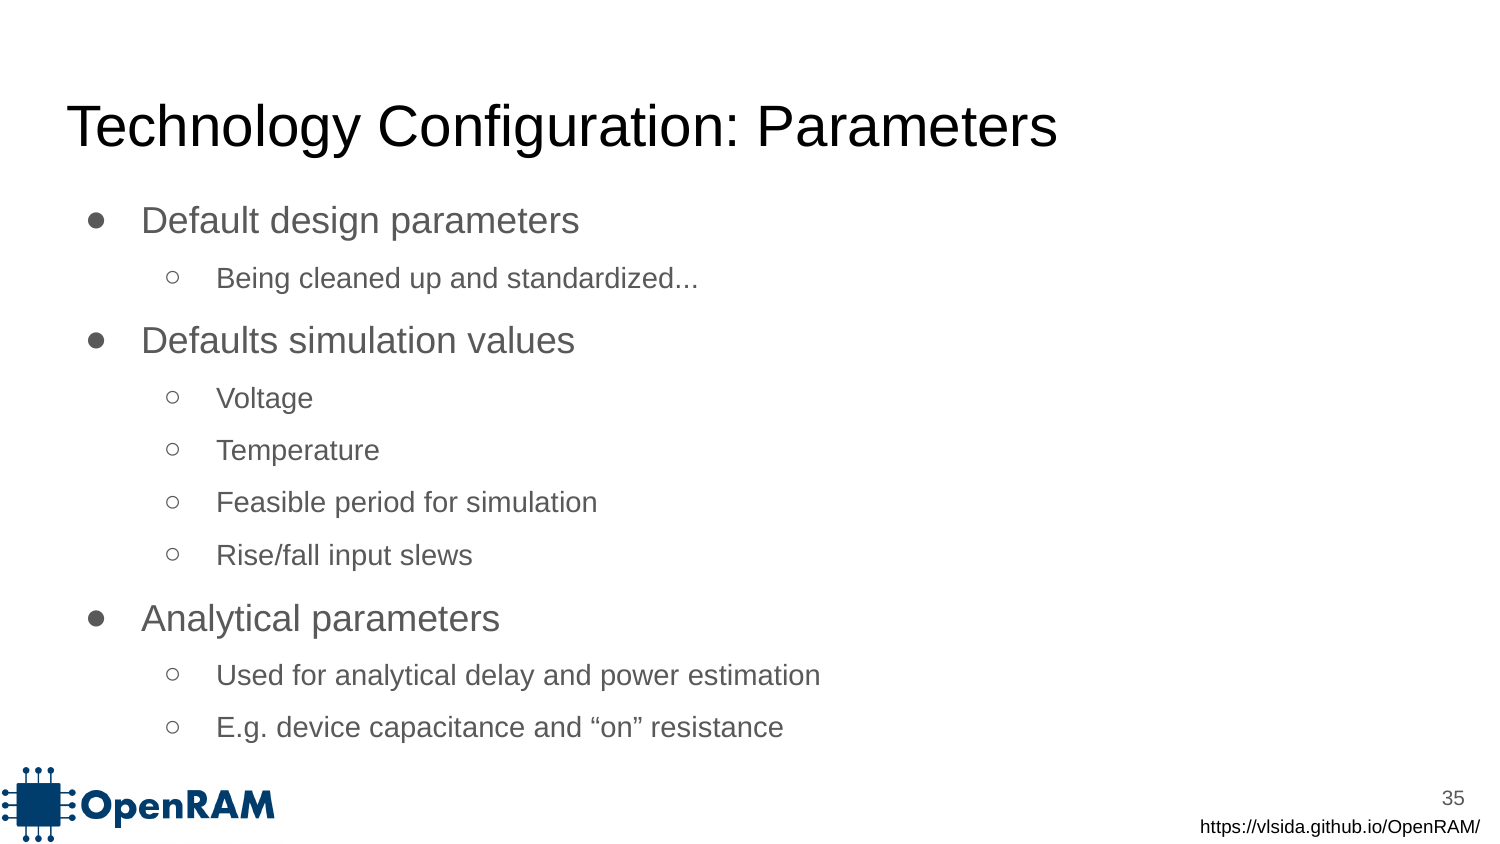

# Technology Configuration: Parameters
Default design parameters
Being cleaned up and standardized...
Defaults simulation values
Voltage
Temperature
Feasible period for simulation
Rise/fall input slews
Analytical parameters
Used for analytical delay and power estimation
E.g. device capacitance and “on” resistance

35